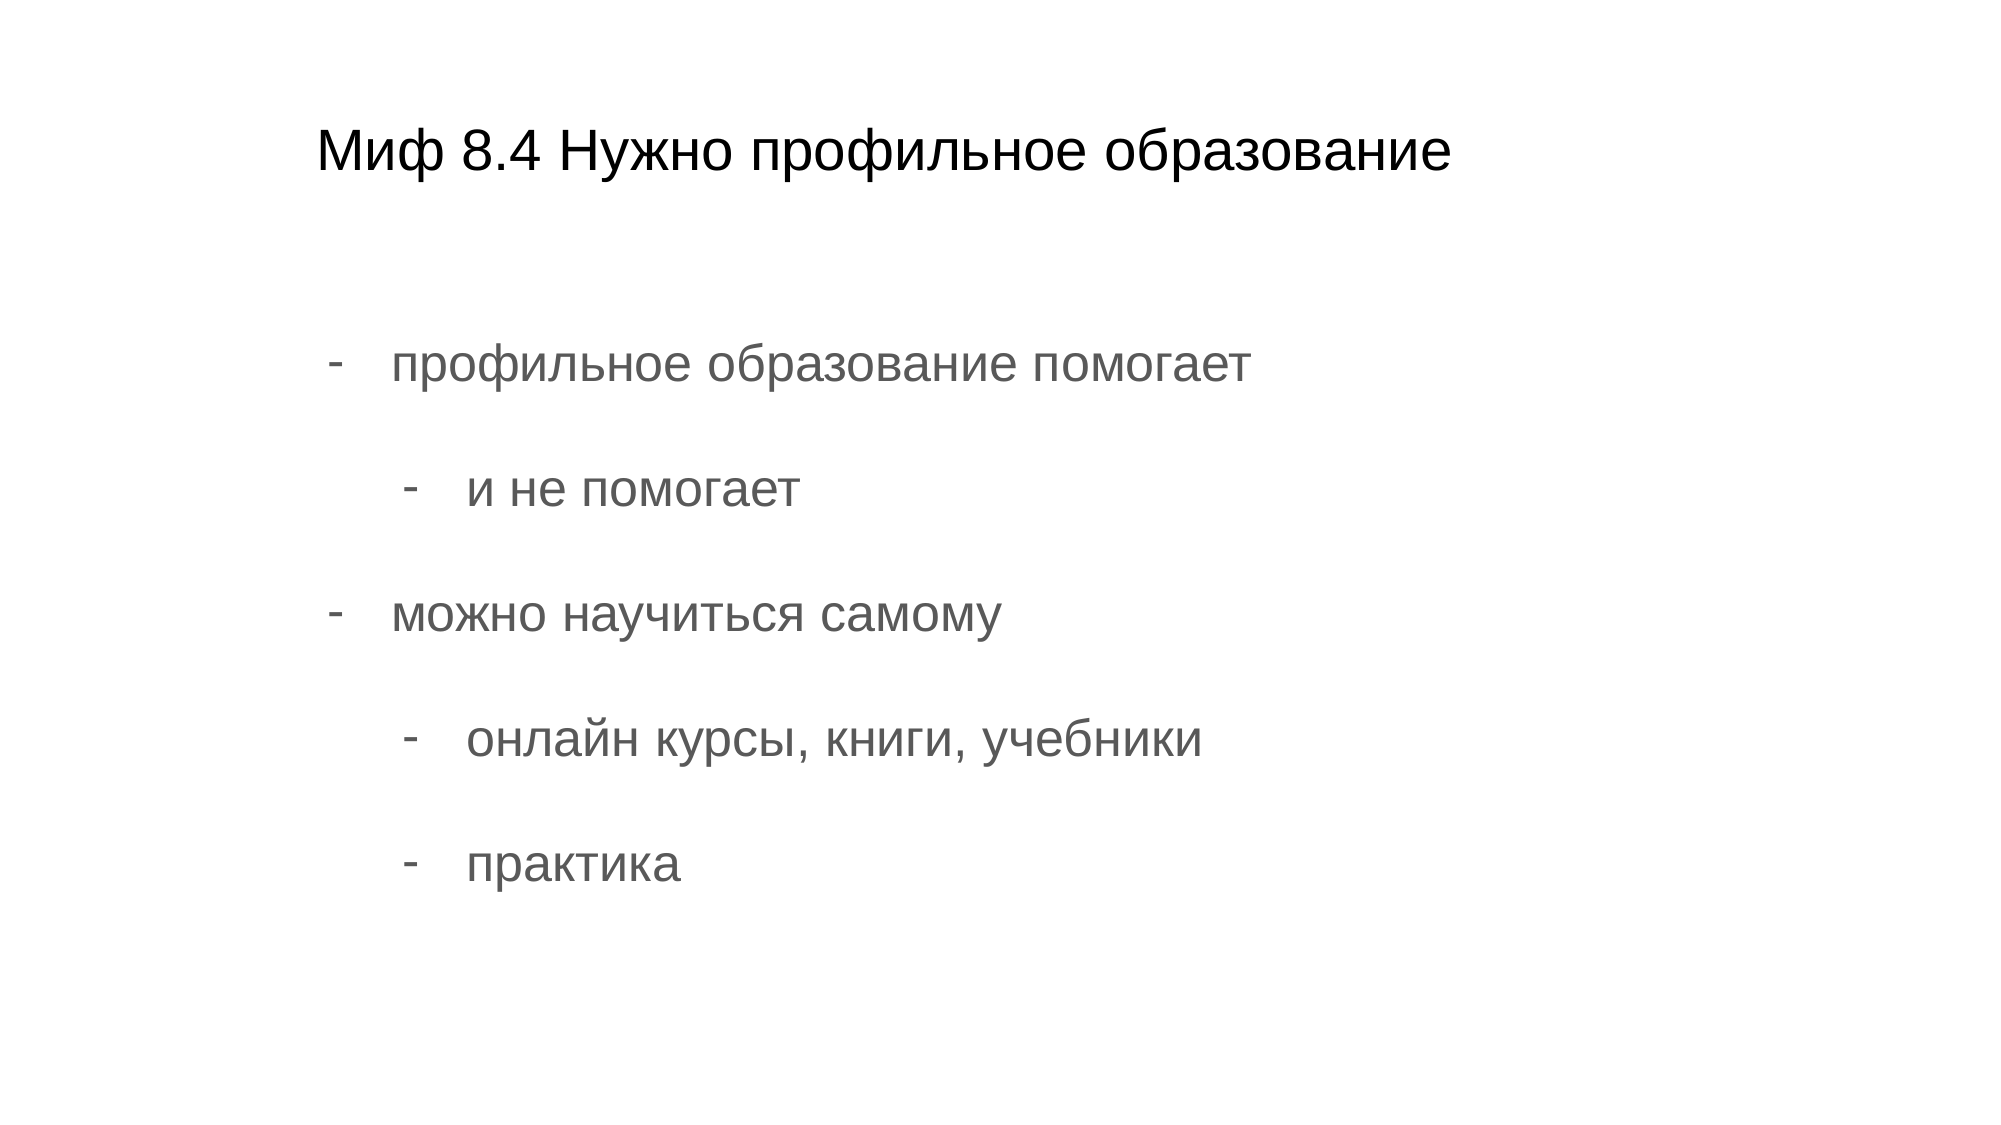

# Миф 8.4 Нужно профильное образование
профильное образование помогает
и не помогает
можно научиться самому
онлайн курсы, книги, учебники
практика